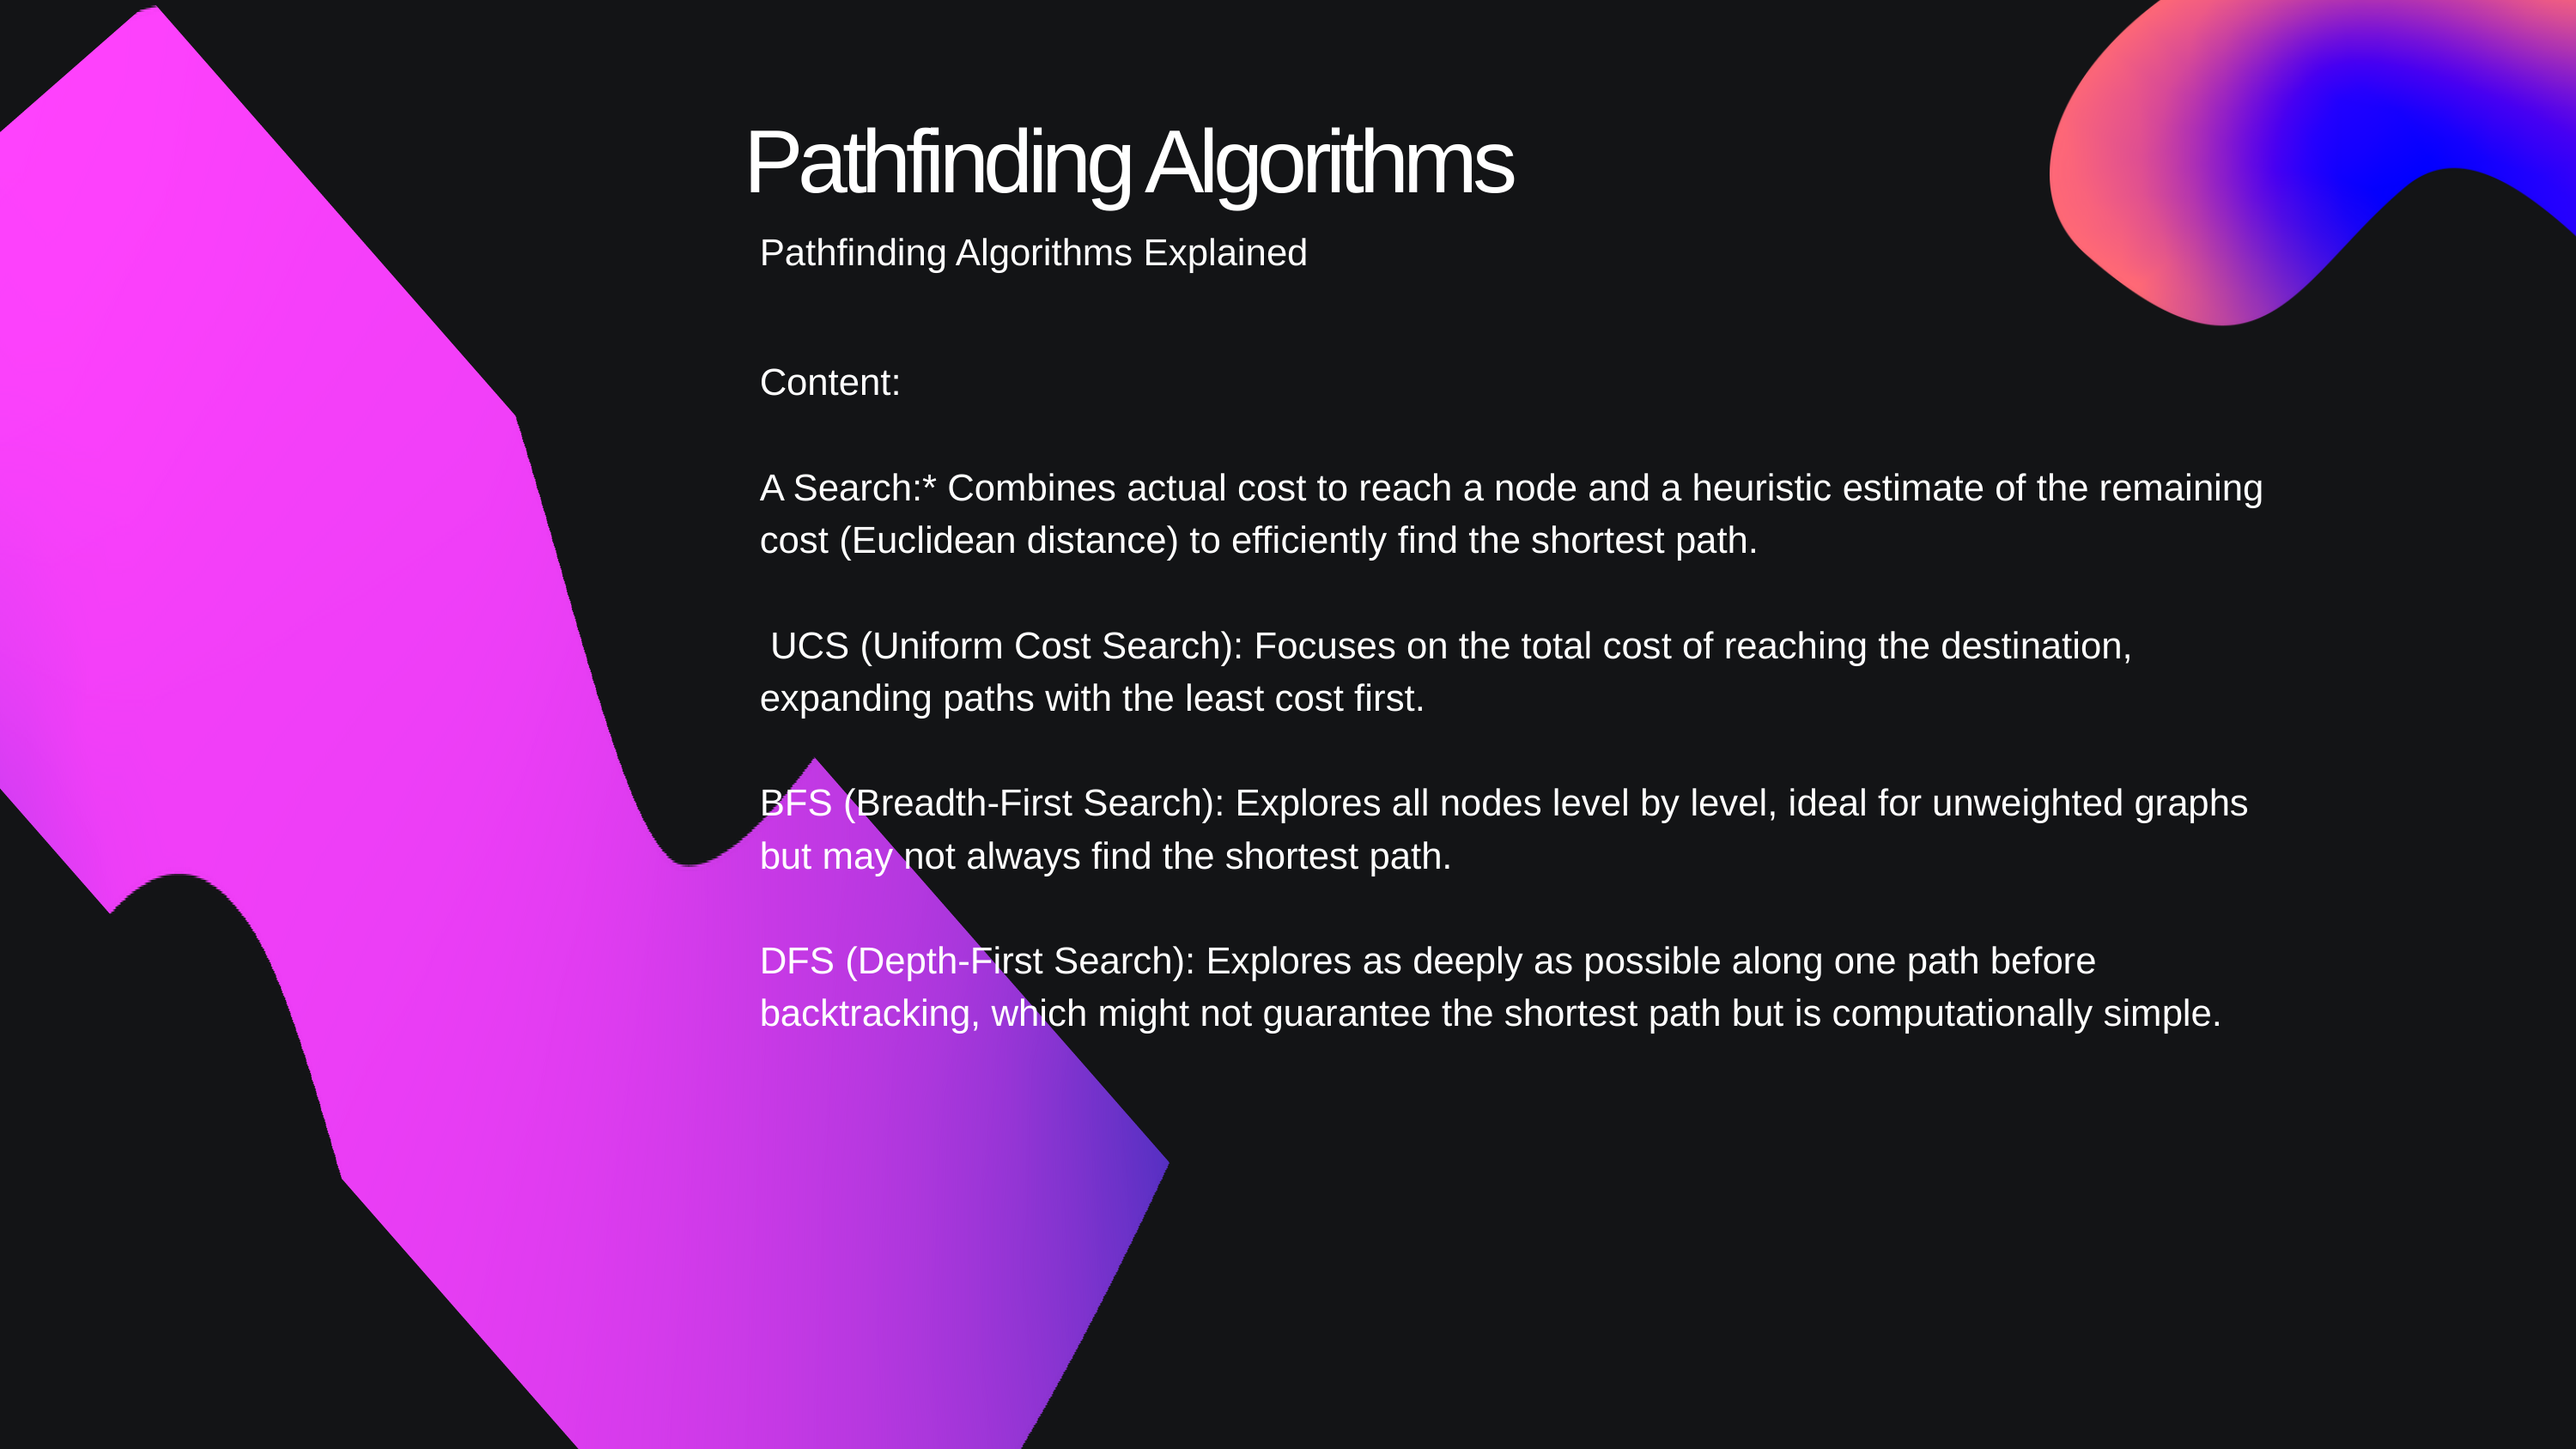

Pathfinding Algorithms
Pathfinding Algorithms Explained
Content:

A Search:* Combines actual cost to reach a node and a heuristic estimate of the remaining cost (Euclidean distance) to efficiently find the shortest path.

 UCS (Uniform Cost Search): Focuses on the total cost of reaching the destination, expanding paths with the least cost first.

BFS (Breadth-First Search): Explores all nodes level by level, ideal for unweighted graphs but may not always find the shortest path.

DFS (Depth-First Search): Explores as deeply as possible along one path before backtracking, which might not guarantee the shortest path but is computationally simple.